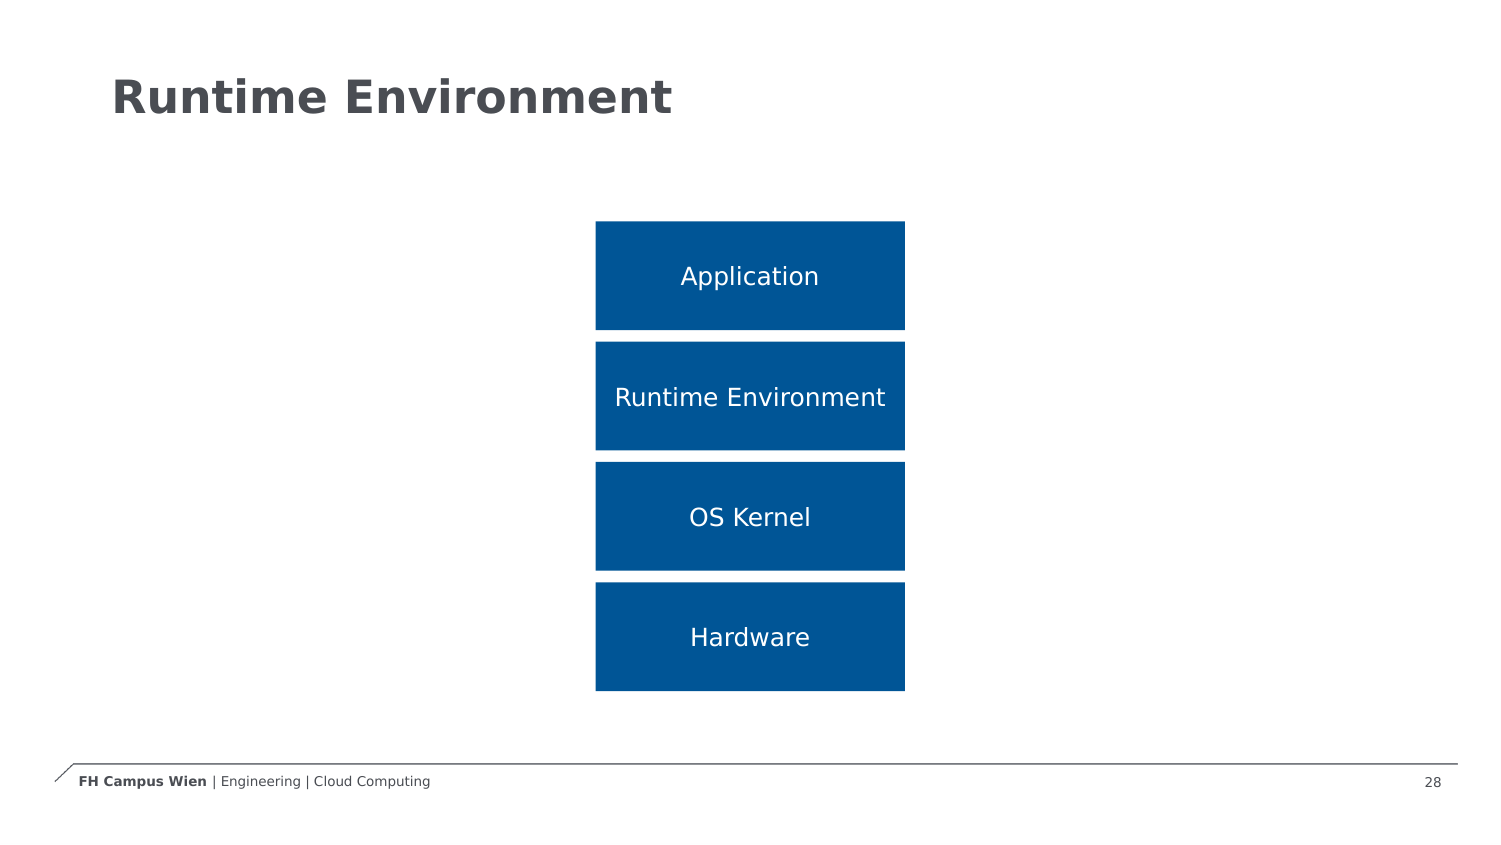

# Runtime Environment
Application
Runtime Environment
OS Kernel
Hardware